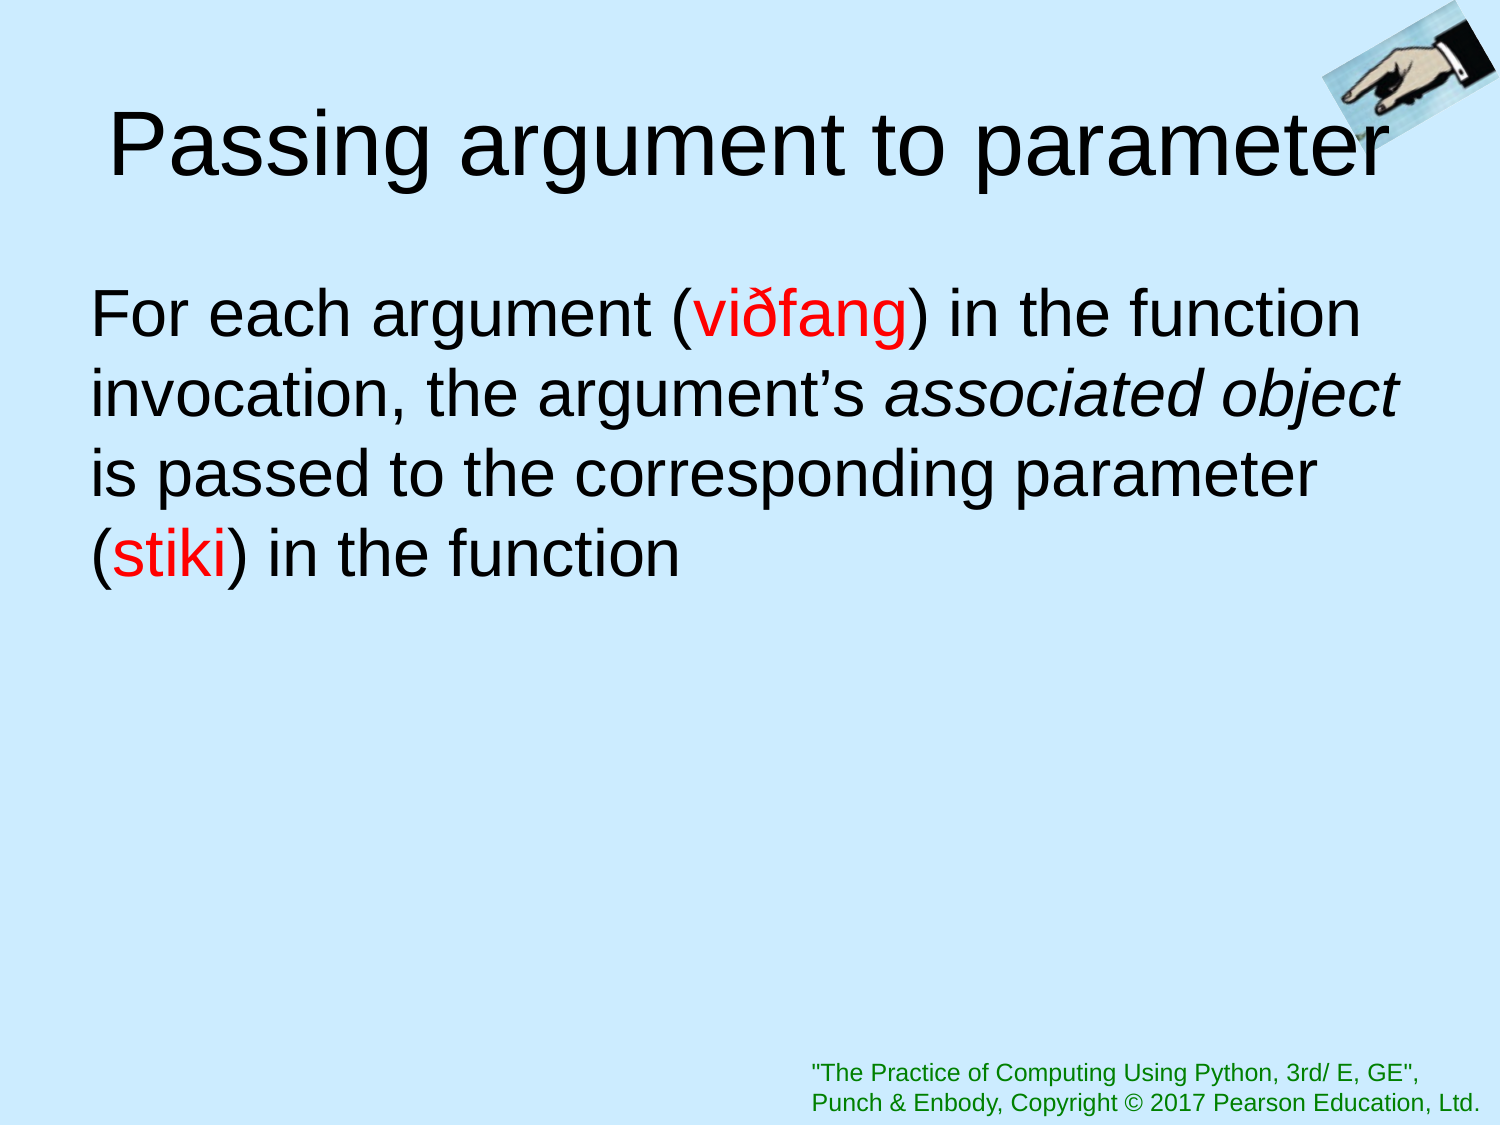

# Passing argument to parameter
For each argument (viðfang) in the function invocation, the argument’s associated object is passed to the corresponding parameter (stiki) in the function